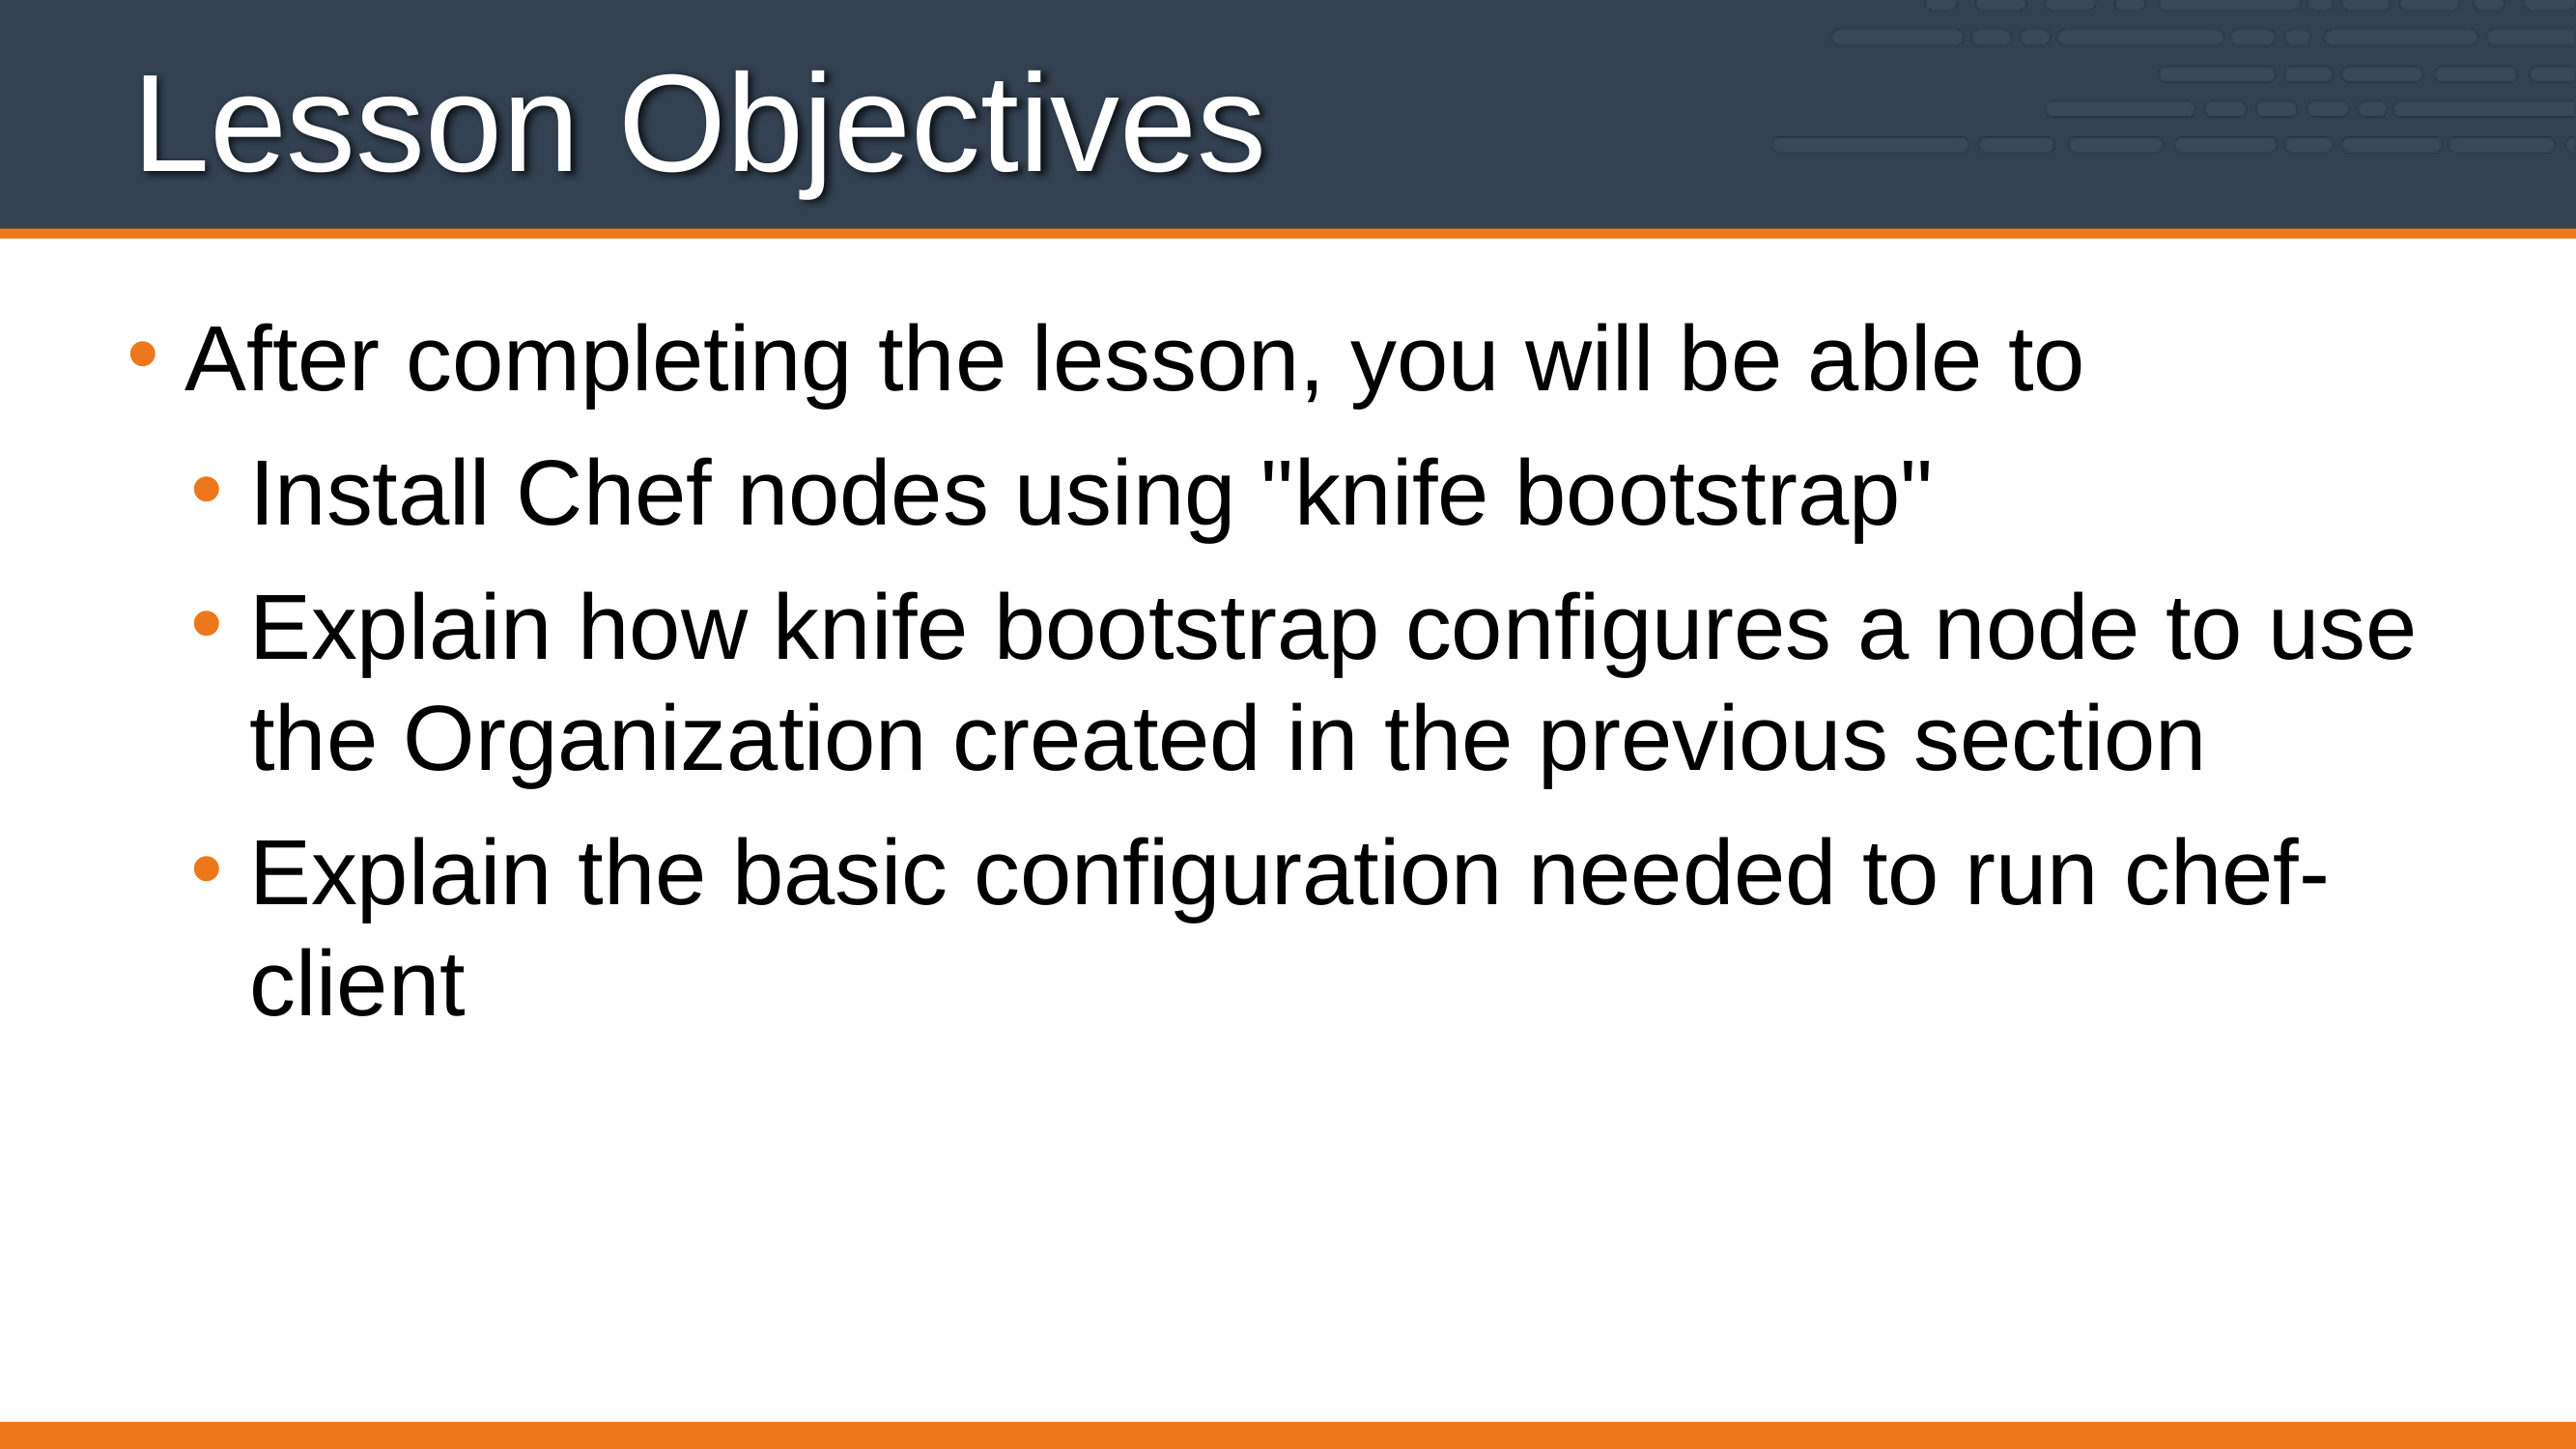

# Lesson Objectives
After completing the lesson, you will be able to
Install Chef nodes using "knife bootstrap"
Explain how knife bootstrap configures a node to use the Organization created in the previous section
Explain the basic configuration needed to run chef-client